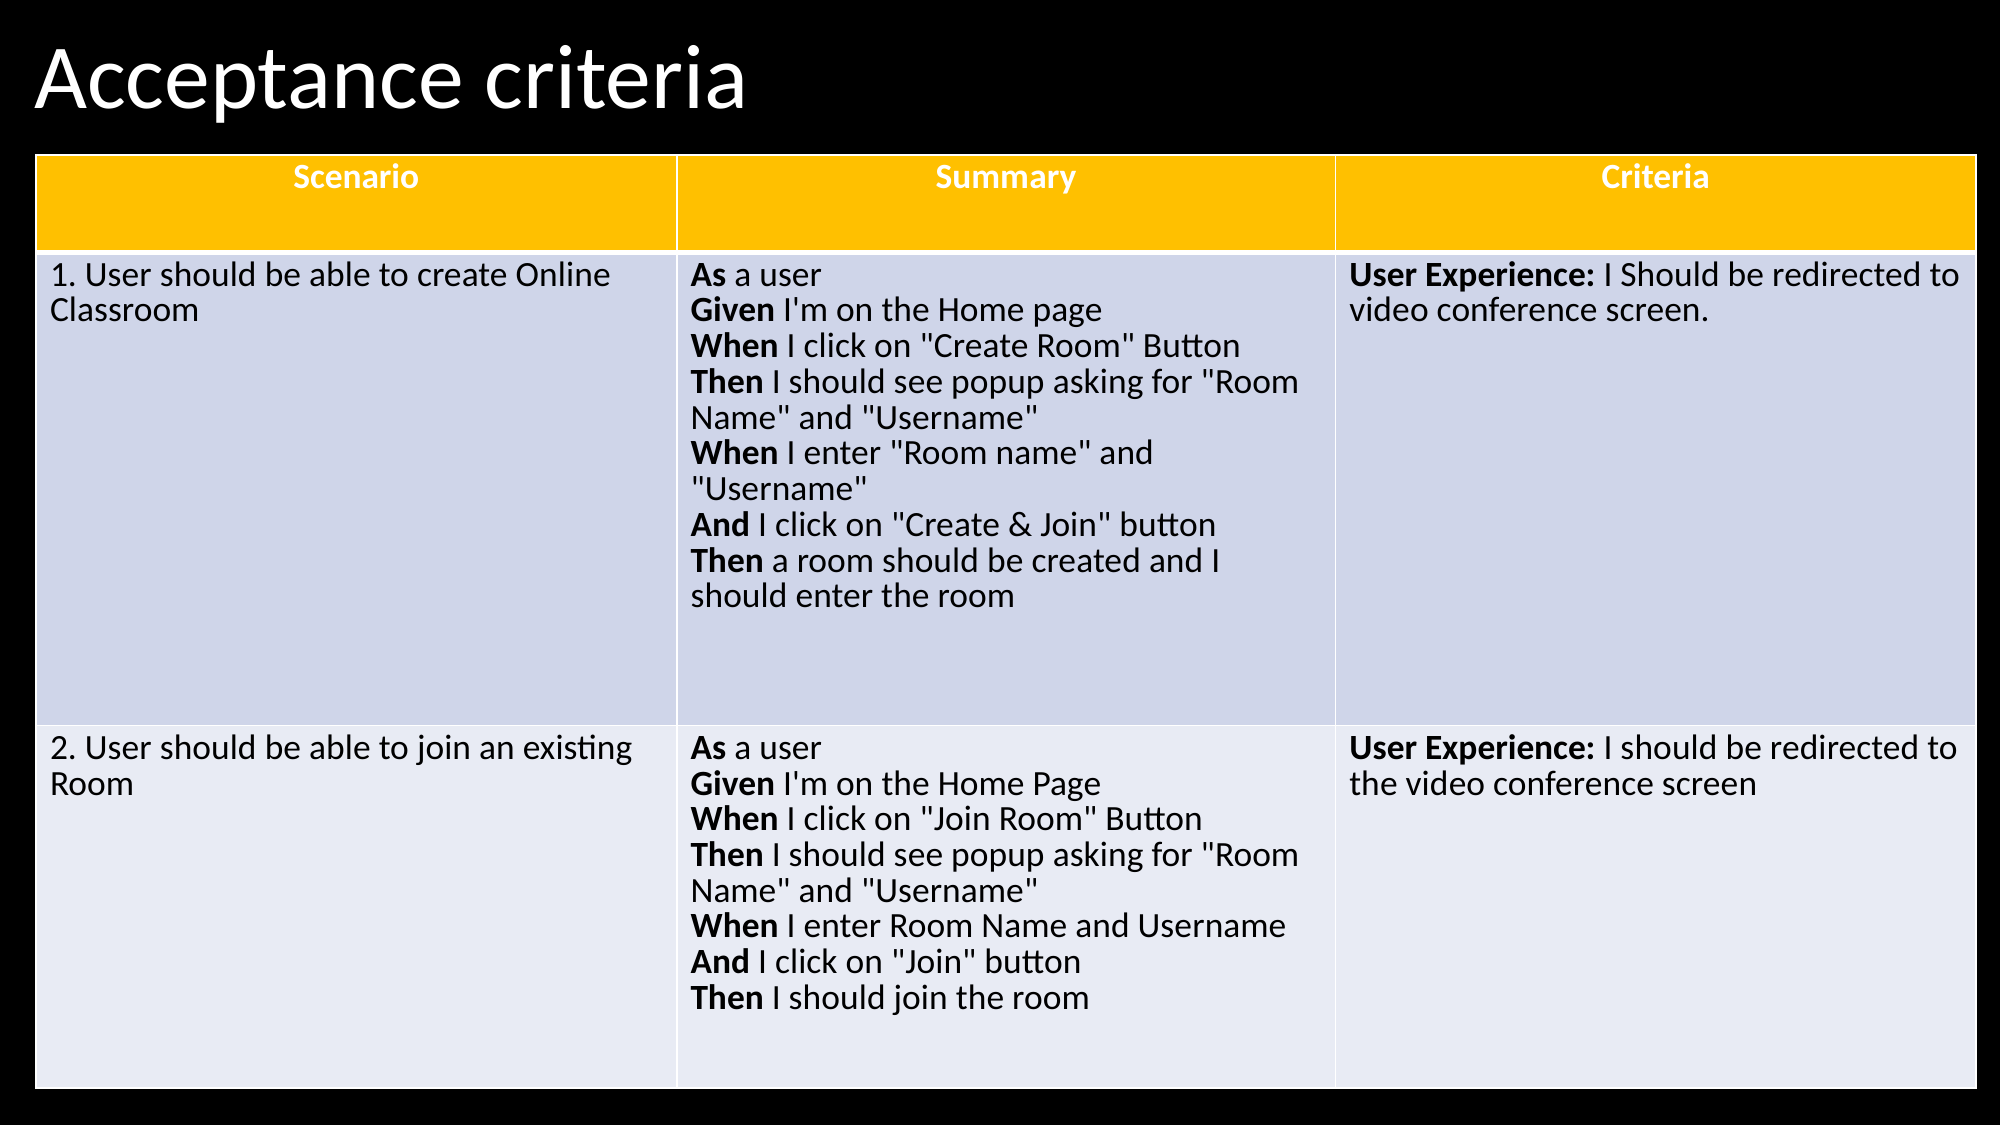

Acceptance criteria
| Scenario | Summary | Criteria |
| --- | --- | --- |
| 1. User should be able to create Online Classroom | As a user Given I'm on the Home page When I click on "Create Room" Button Then I should see popup asking for "Room Name" and "Username" When I enter "Room name" and "Username" And I click on "Create & Join" button Then a room should be created and I should enter the room | User Experience: I Should be redirected to video conference screen. |
| 2. User should be able to join an existing Room | As a user Given I'm on the Home Page When I click on "Join Room" Button Then I should see popup asking for "Room Name" and "Username" When I enter Room Name and Username And I click on "Join" button Then I should join the room | User Experience: I should be redirected to the video conference screen |